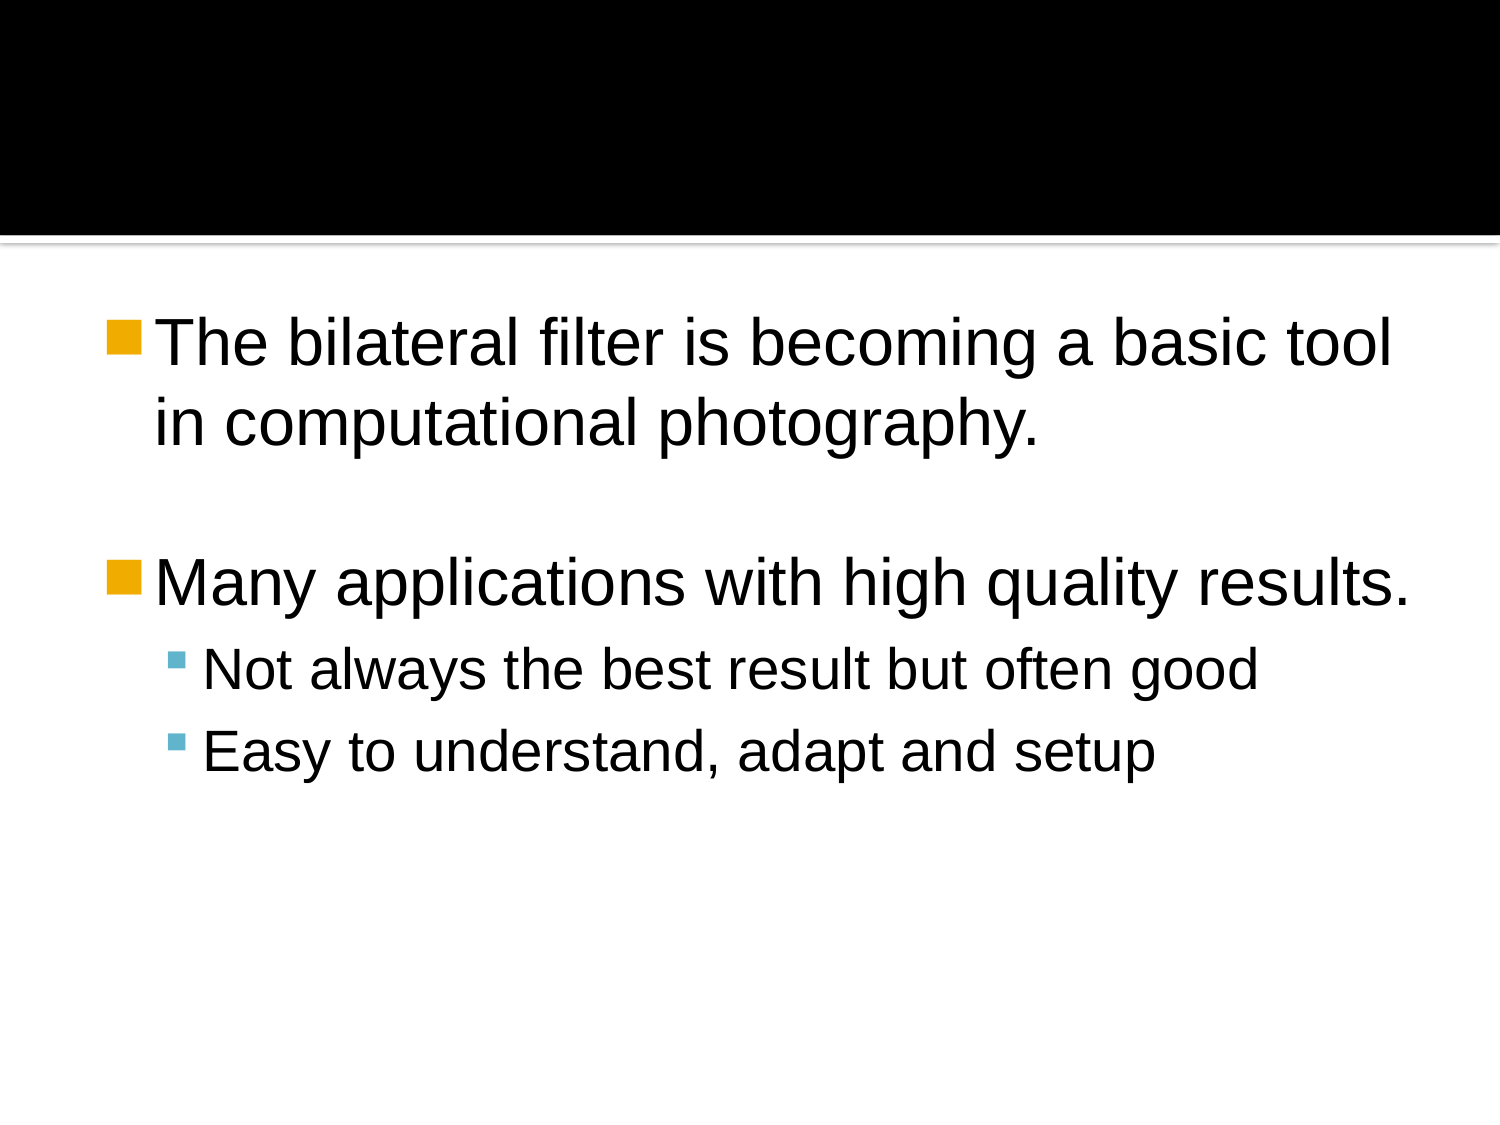

#
The bilateral filter is becoming a basic tool in computational photography.

Many applications with high quality results.
Not always the best result but often good
Easy to understand, adapt and setup